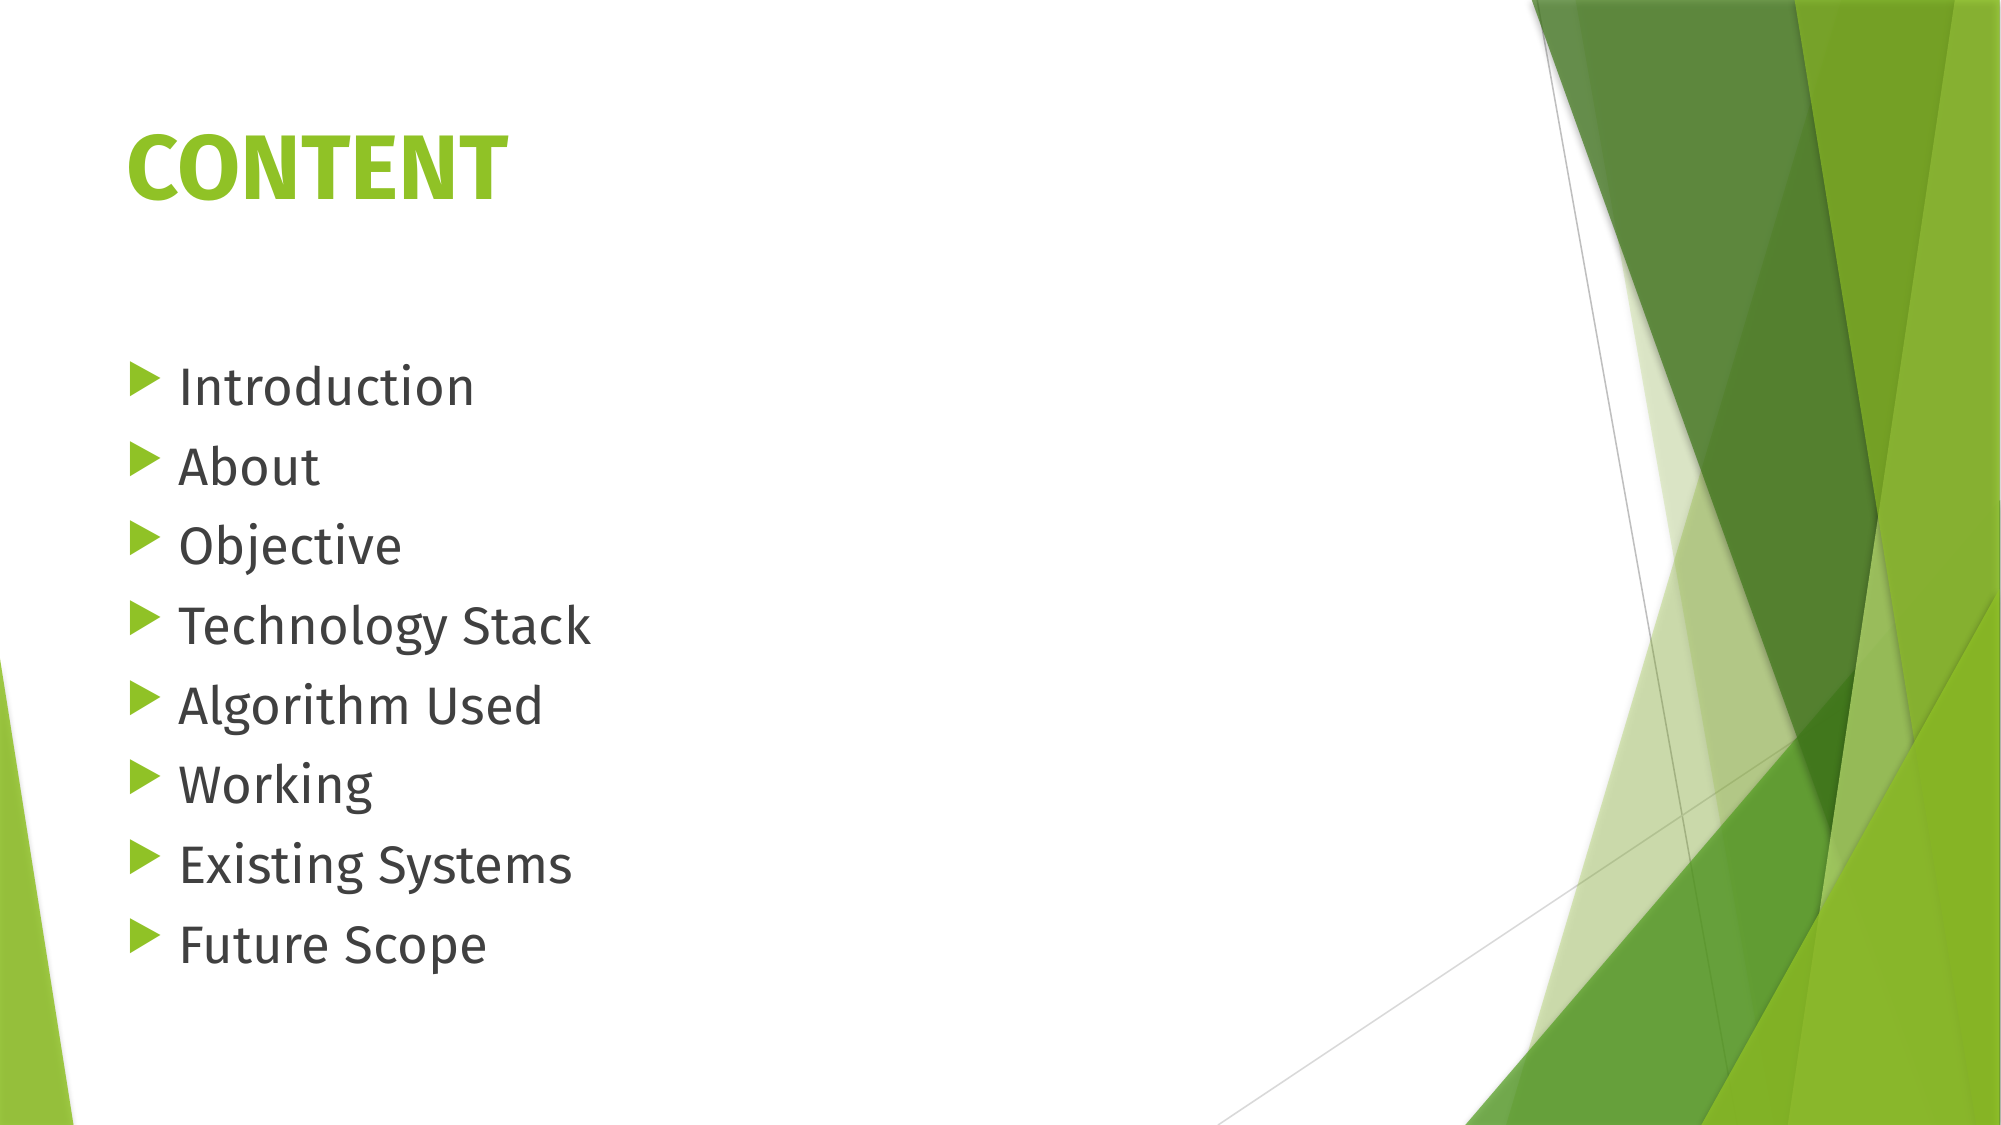

# CONTENT
Introduction
About
Objective
Technology Stack
Algorithm Used
Working
Existing Systems
Future Scope